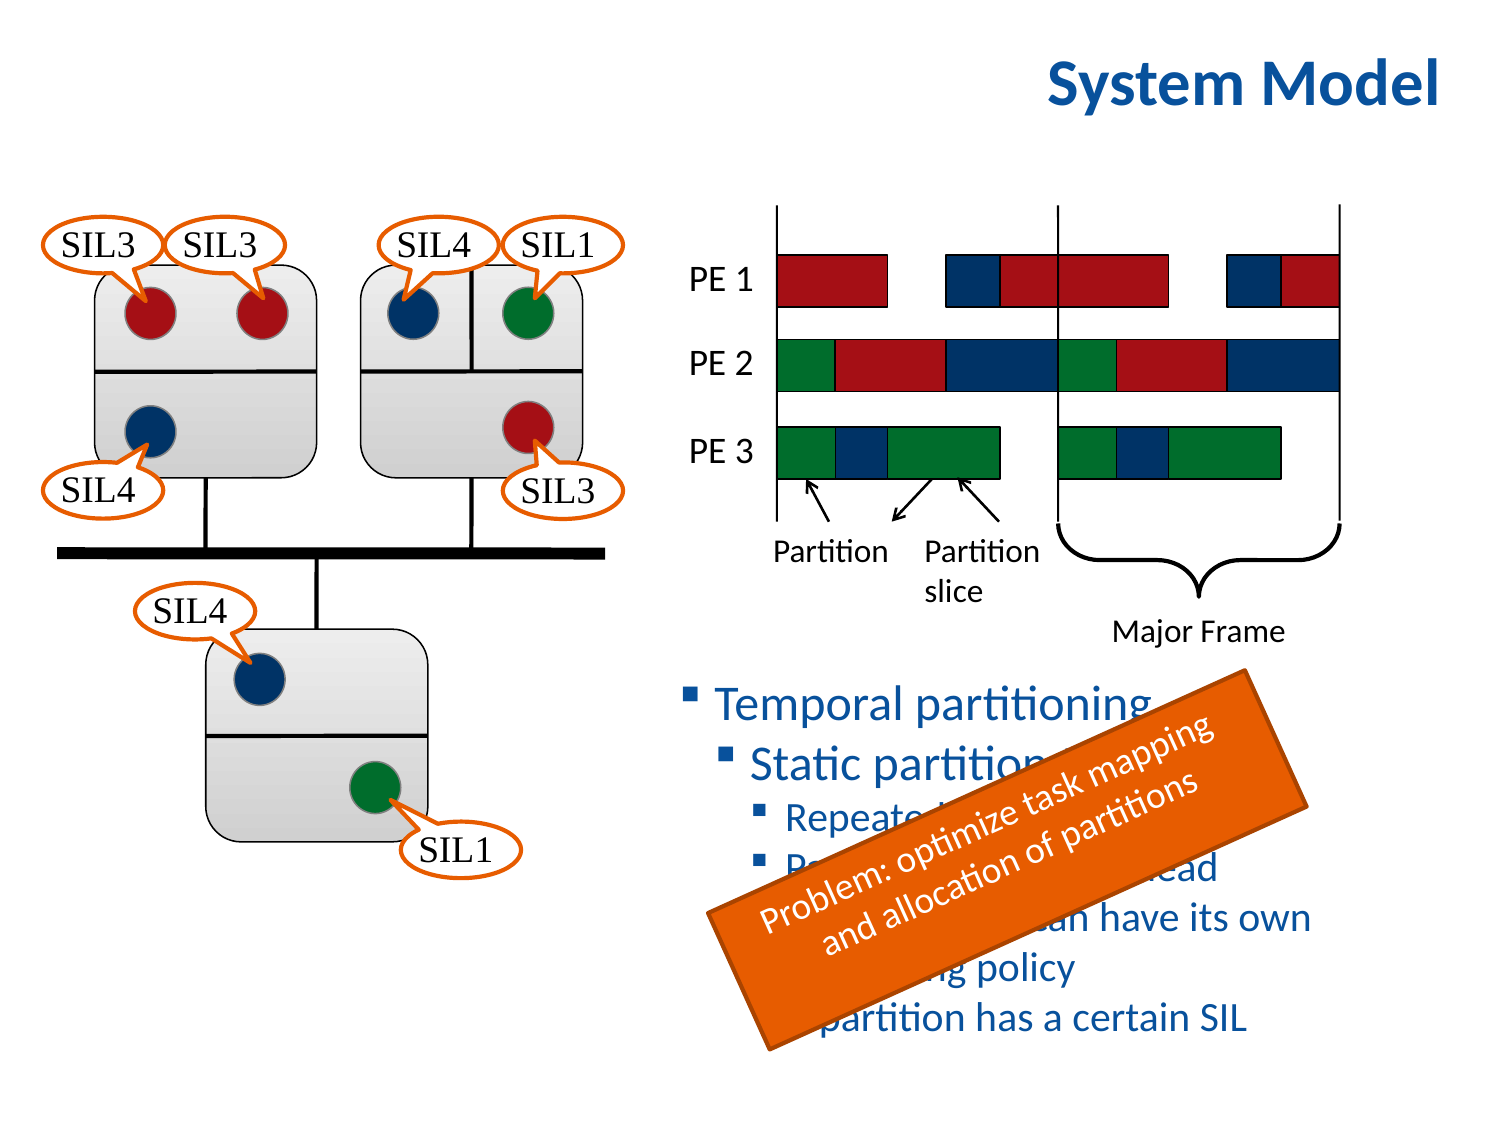

System Model

SIL3
SIL3
SIL4
SIL1
PE 1

PE 2

PE 3

SIL4
SIL3

Partition
Partition
slice

SIL4
Major Frame

Temporal partitioning
Static partition table
Repeated with a period MF
Partition switch overhead
Each partition can have its own scheduling policy
A partition has a certain SIL

Problem: optimize task mapping
and allocation of partitions
SIL1